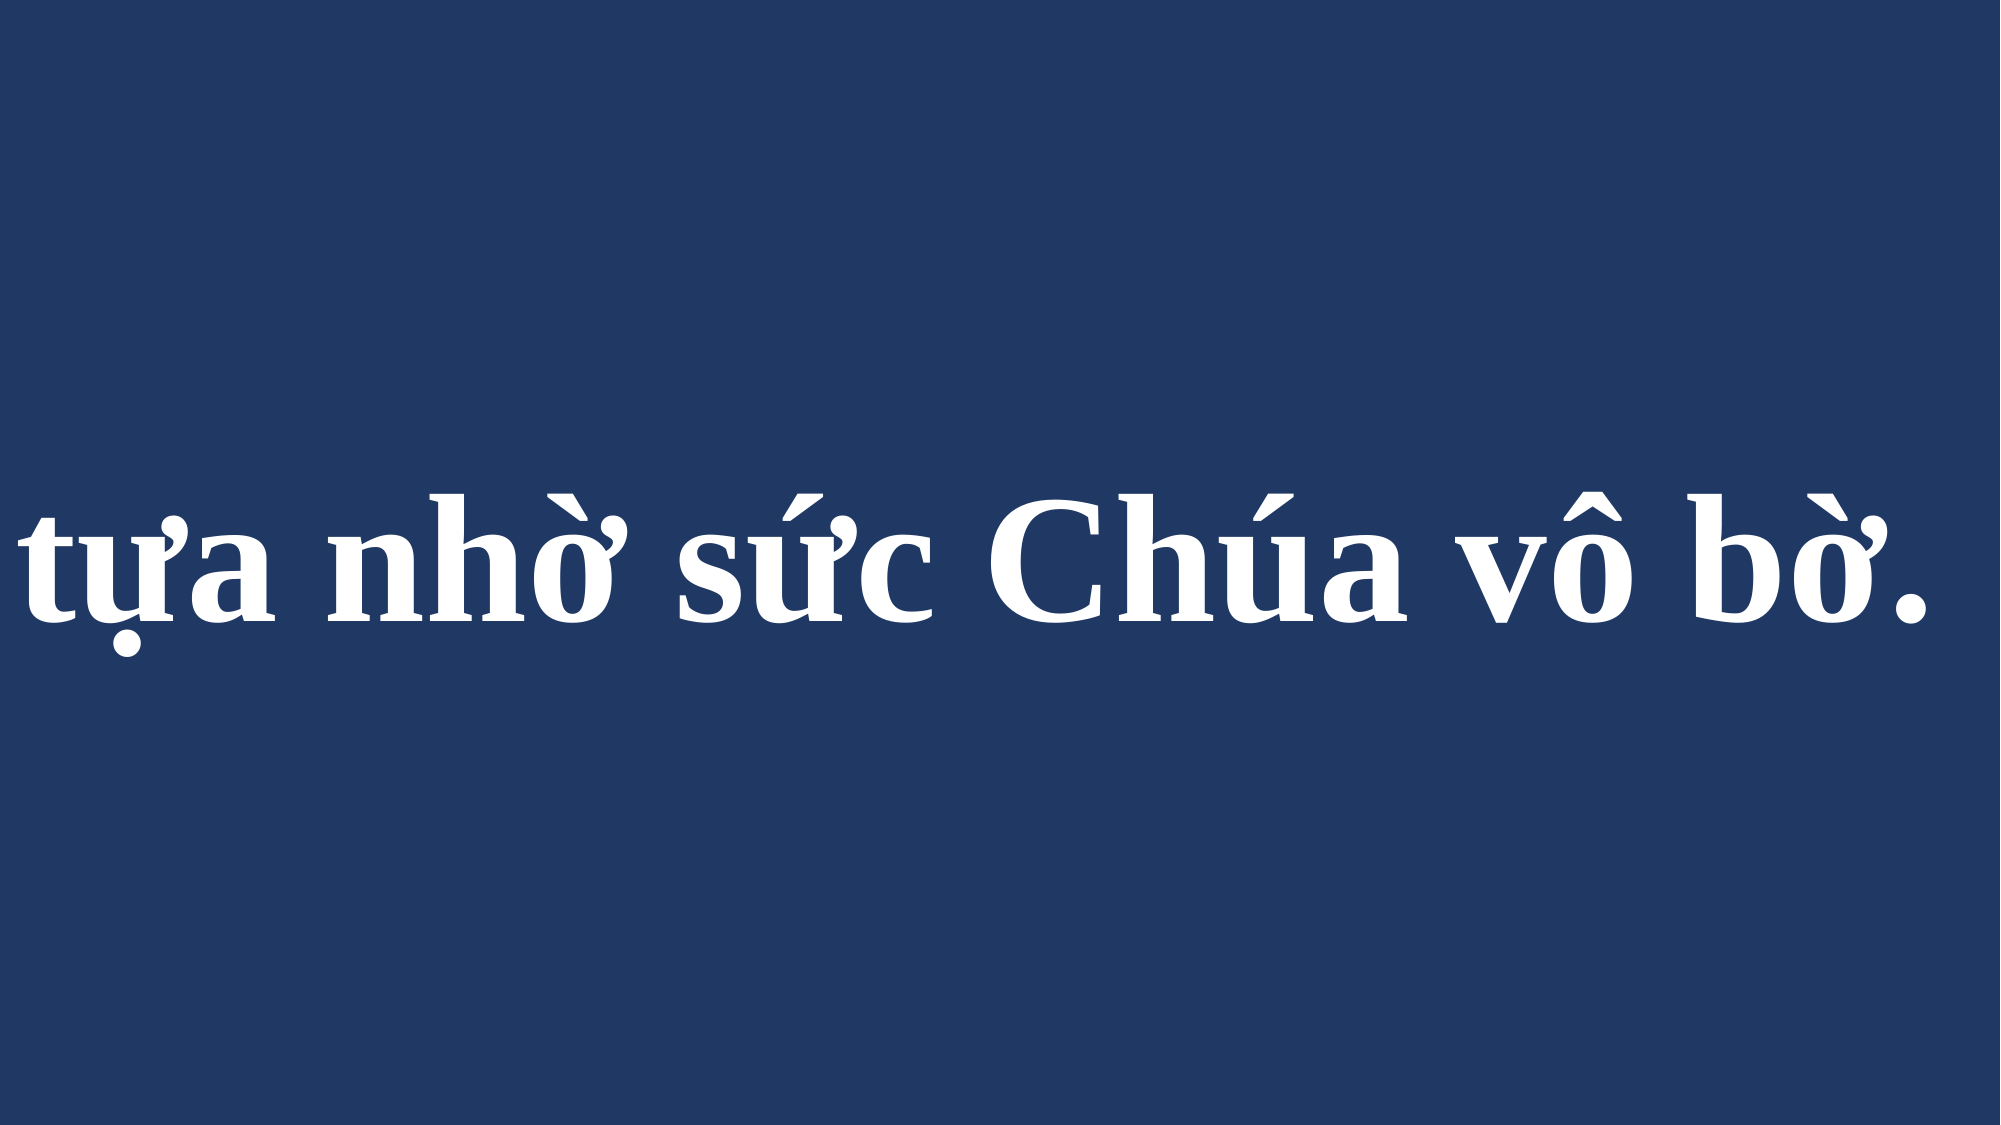

# tựa nhờ sức Chúa vô bờ.